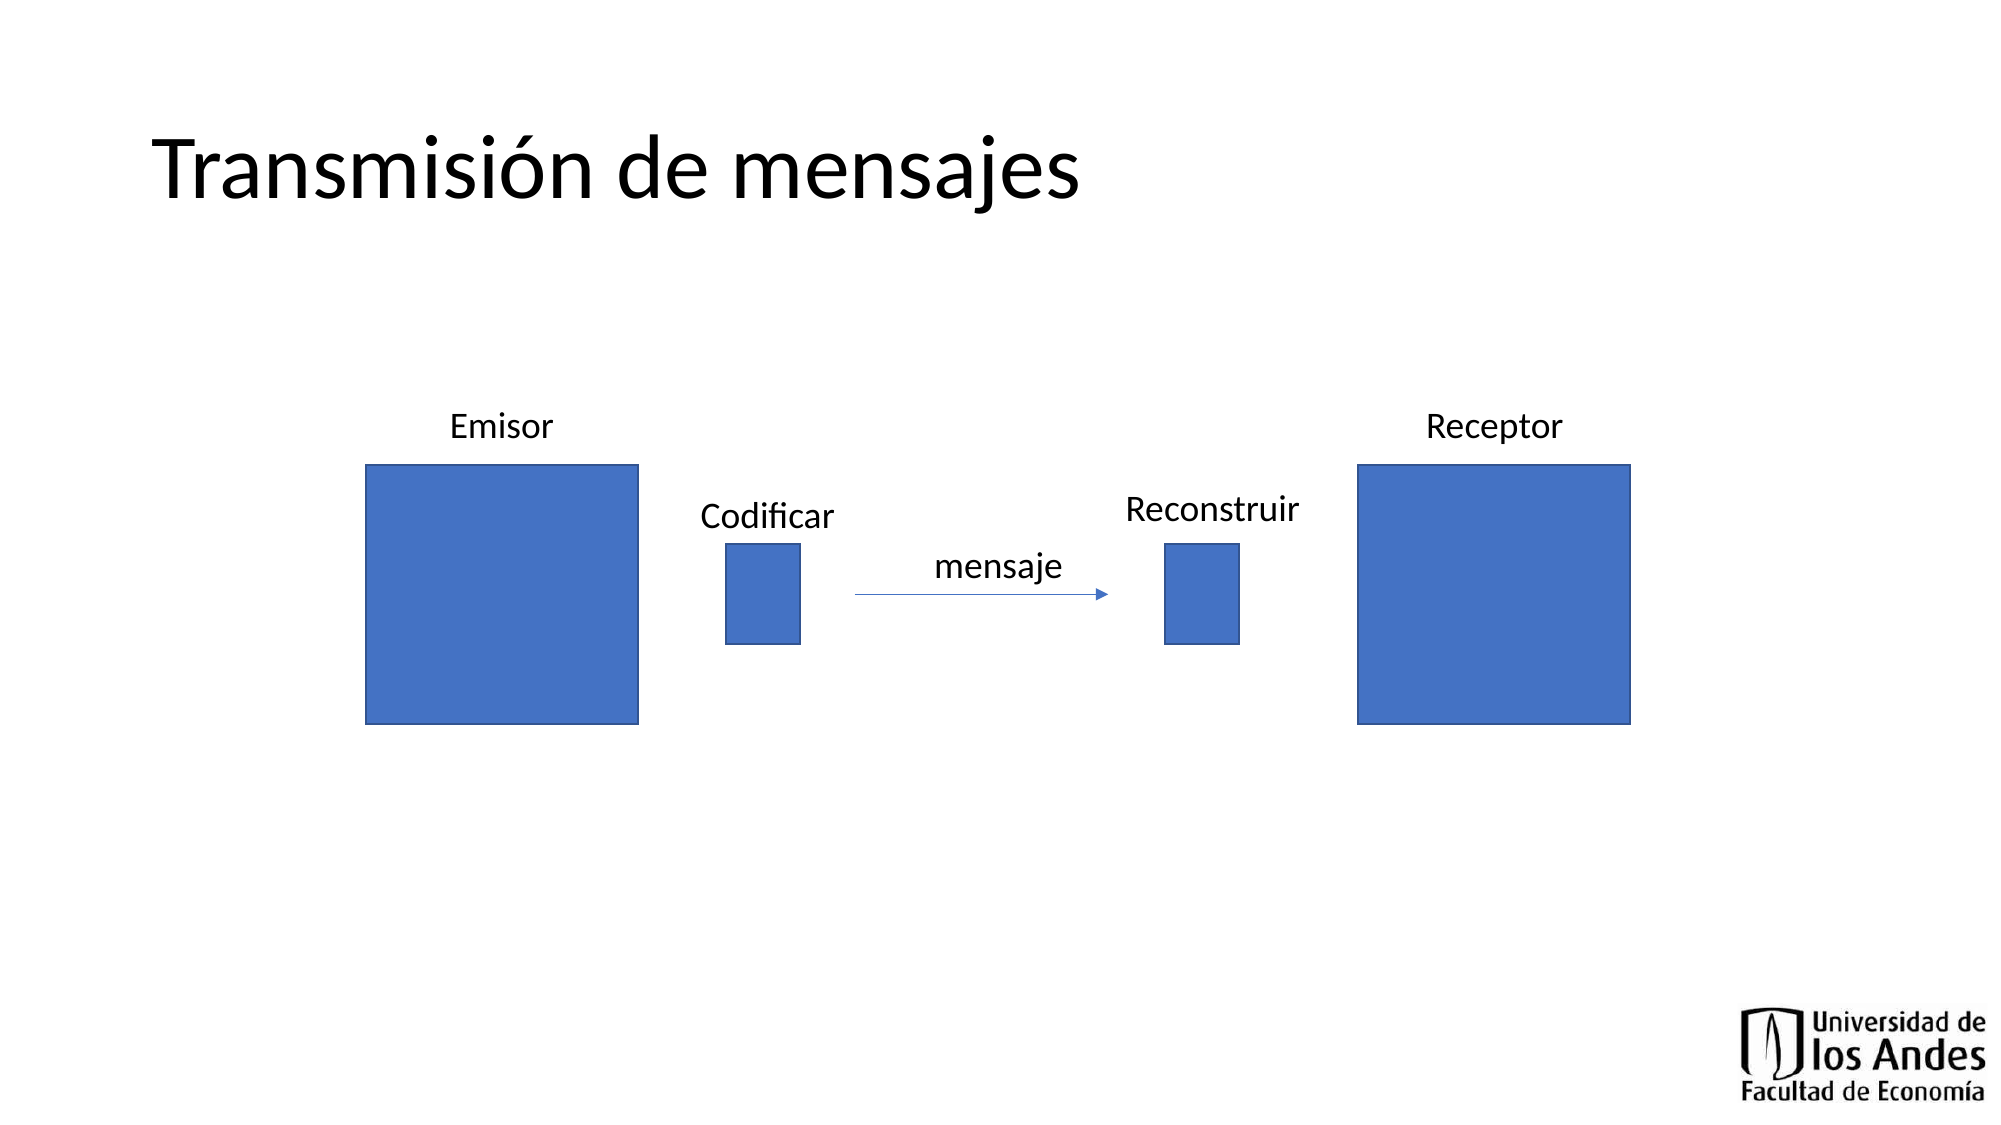

# Transmisión de mensajes
Emisor
Receptor

Reconstruir
Codificar
mensaje